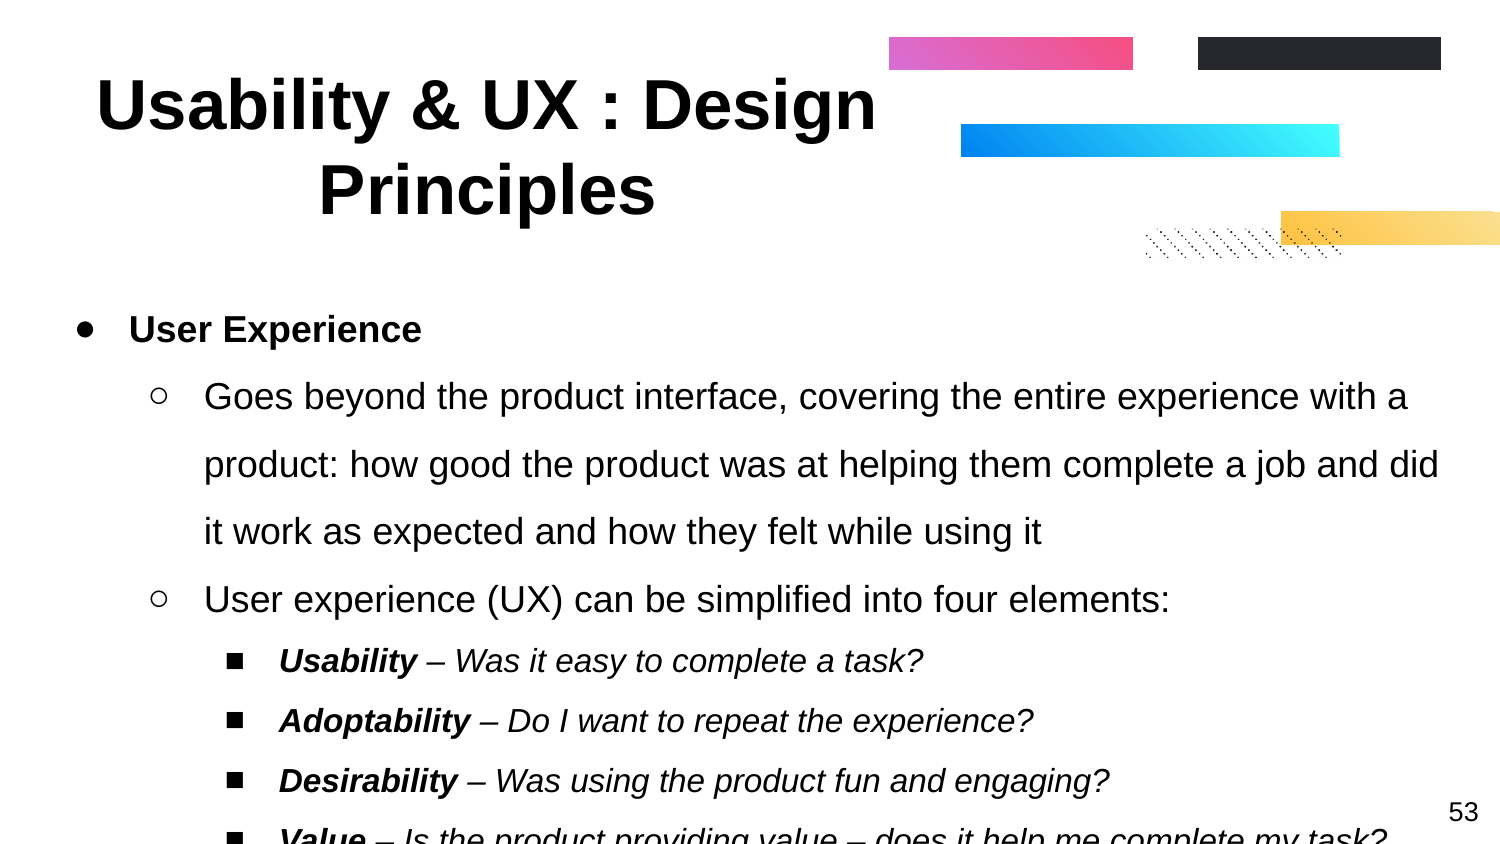

# Usability & UX : Design Principles
User Experience
Goes beyond the product interface, covering the entire experience with a product: how good the product was at helping them complete a job and did it work as expected and how they felt while using it
User experience (UX) can be simplified into four elements:
Usability – Was it easy to complete a task?
Adoptability – Do I want to repeat the experience?
Desirability – Was using the product fun and engaging?
Value – Is the product providing value – does it help me complete my task?

53